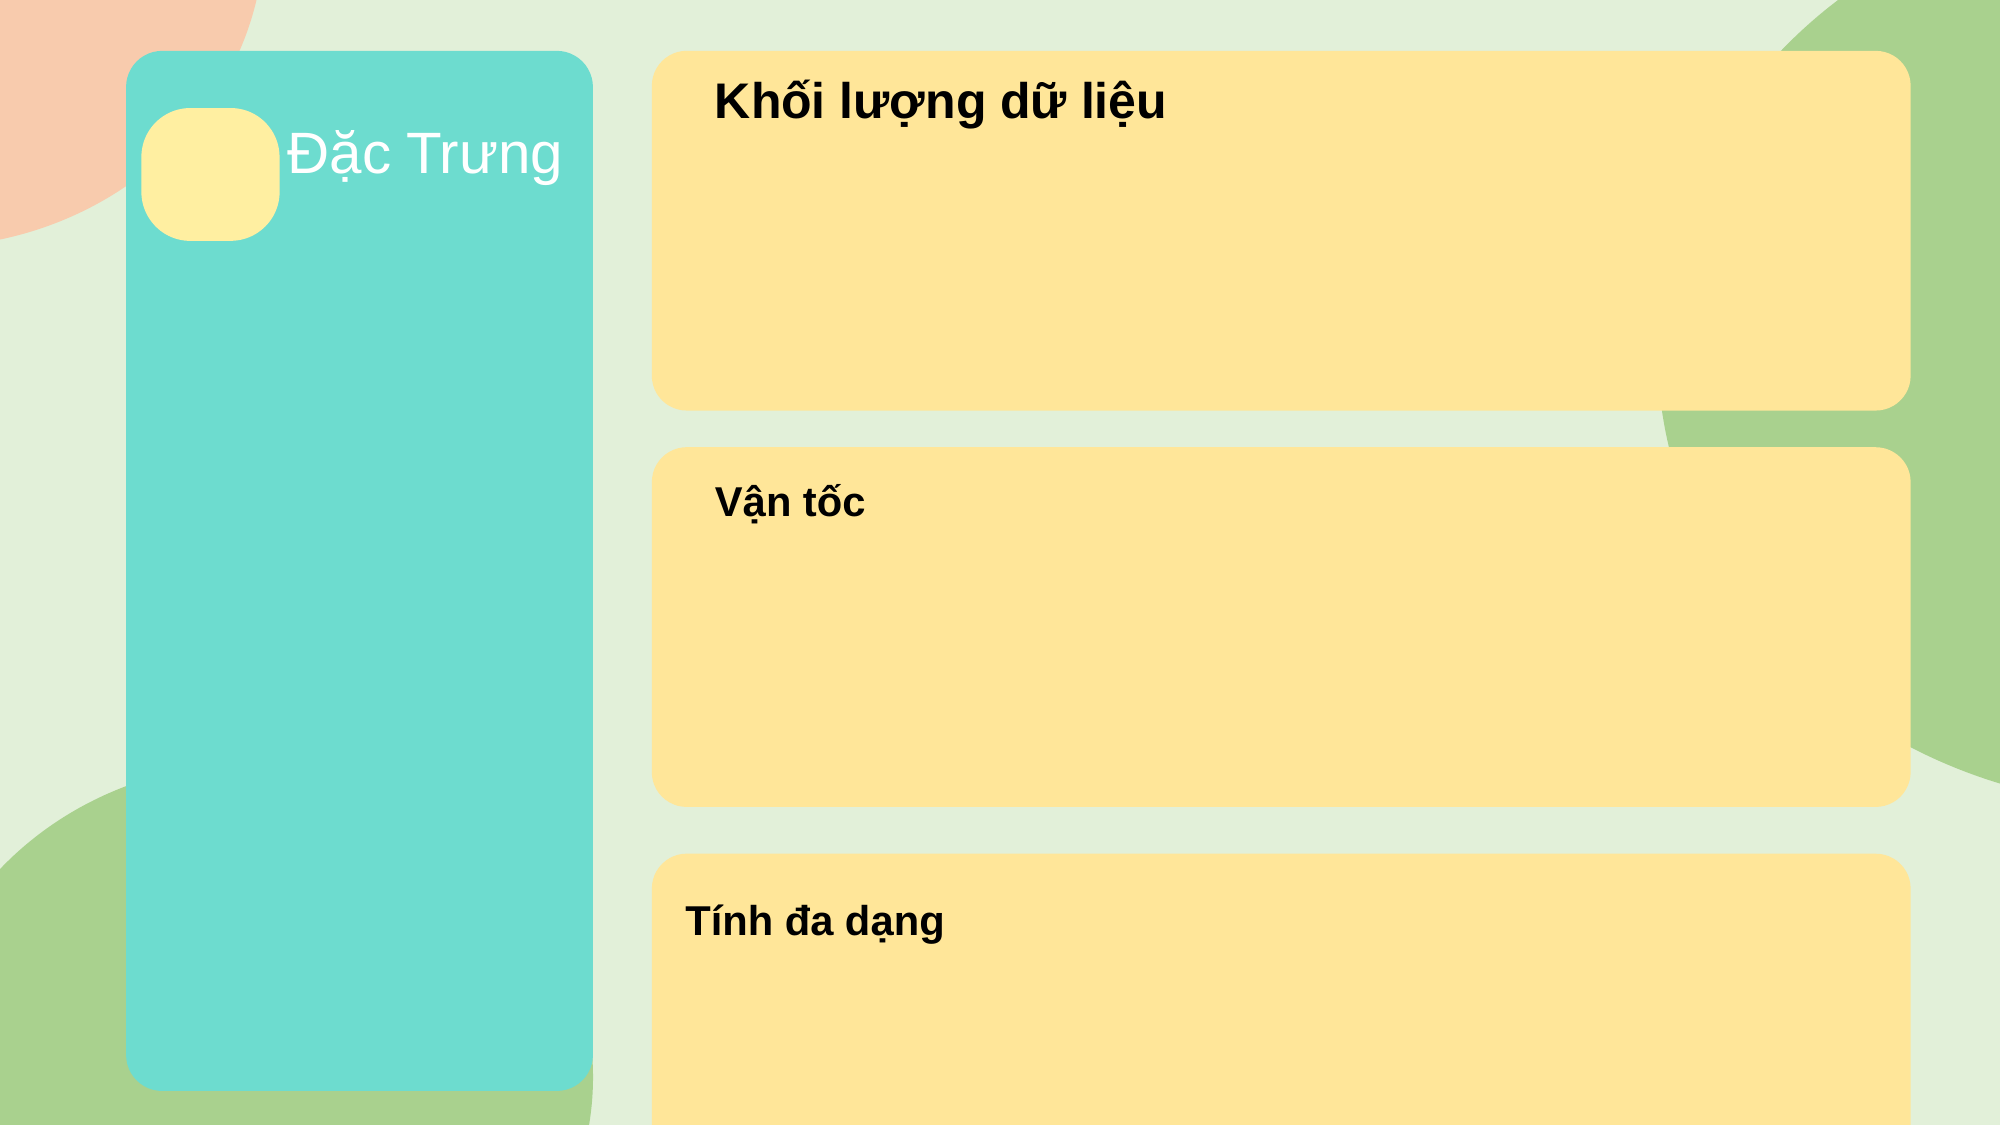

Khối lượng dữ liệu

Đặc Trưng

Nội dung 1

Vận tốc

Nội dung 3

Tính đa dạng

Nội dung 4